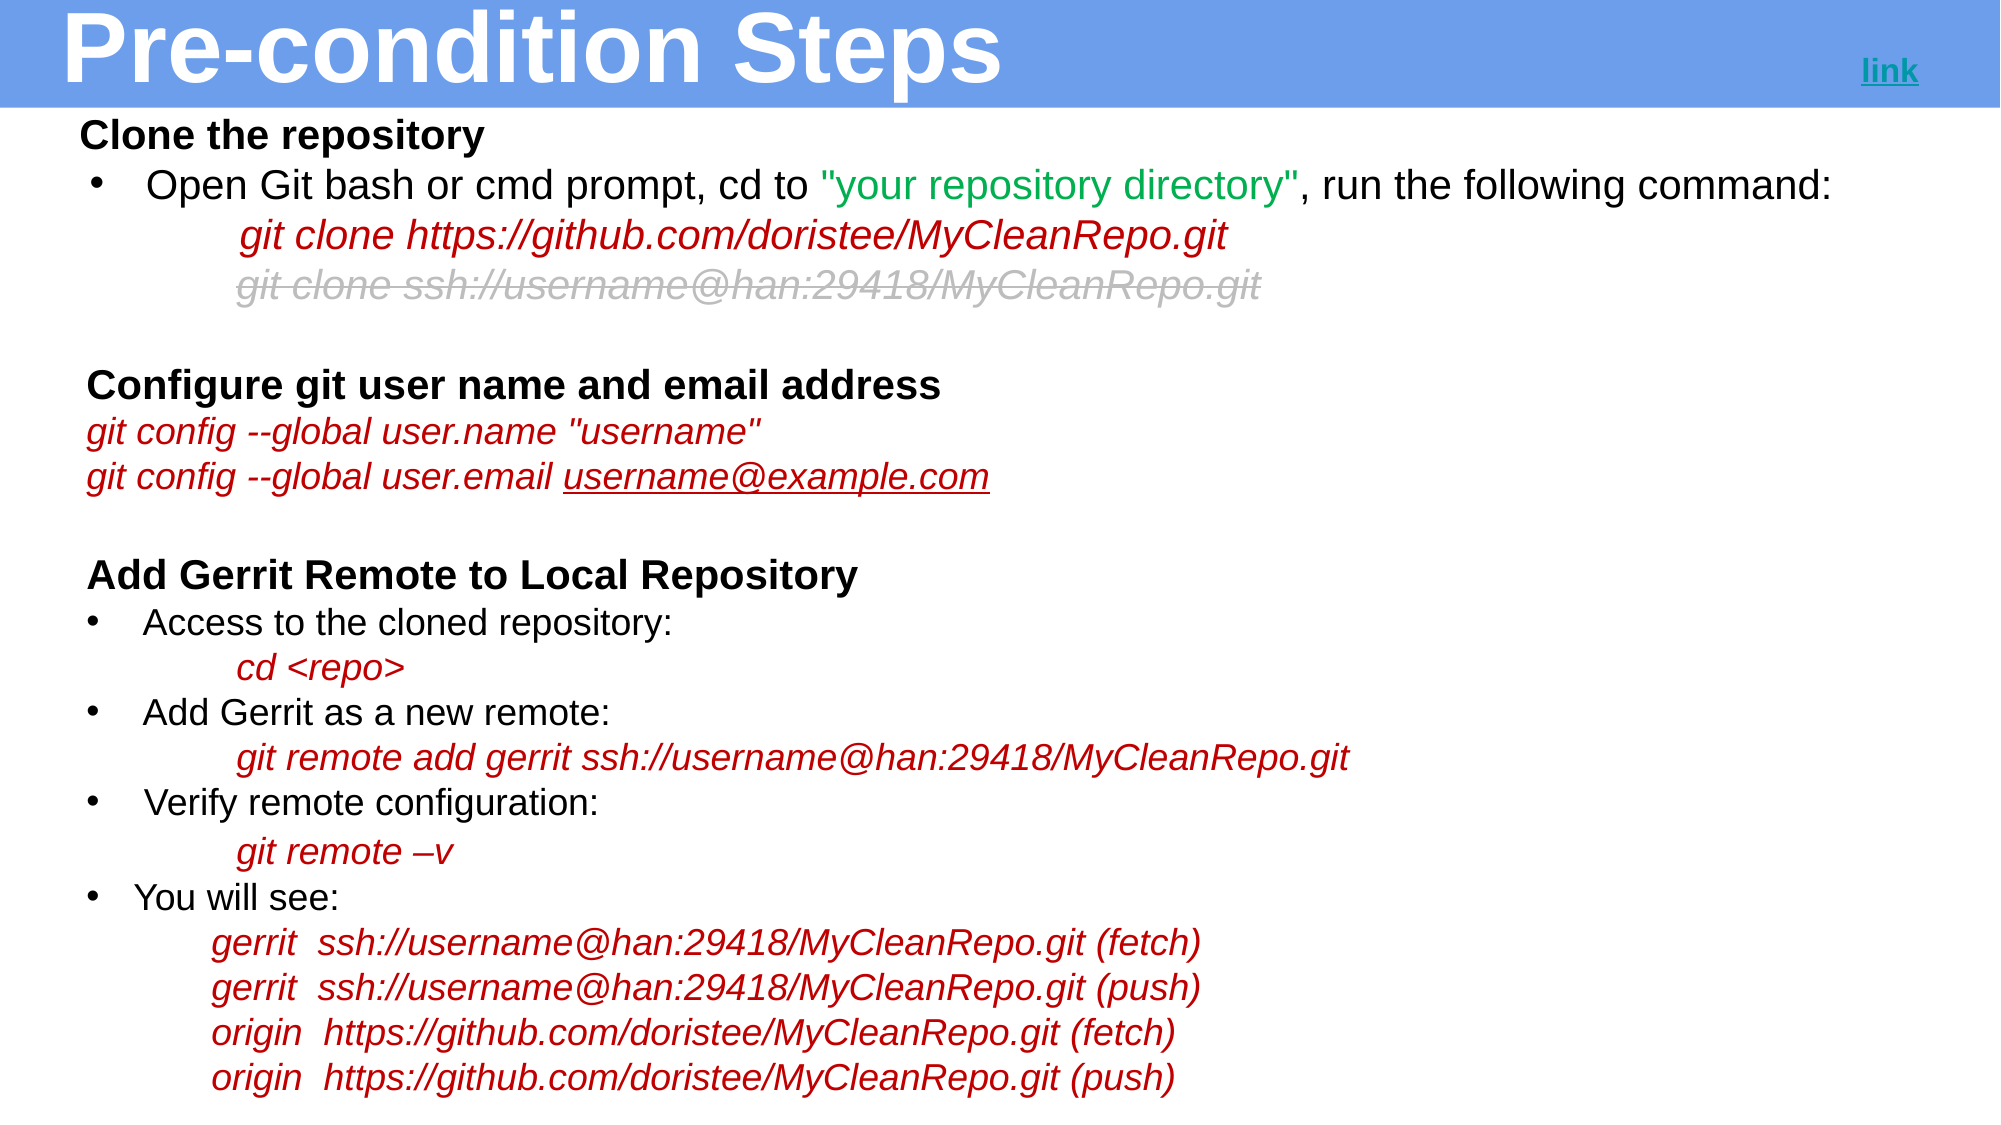

# Pre-condition Steps						link
Clone the repository
Open Git bash or cmd prompt, cd to "your repository directory", run the following command:
	git clone https://github.com/doristee/MyCleanRepo.git
	git clone ssh://username@han:29418/MyCleanRepo.git

Configure git user name and email address
git config --global user.name "username"
git config --global user.email username@example.com

Add Gerrit Remote to Local Repository
Access to the cloned repository:
	cd <repo>
Add Gerrit as a new remote:
	git remote add gerrit ssh://username@han:29418/MyCleanRepo.git
 Verify remote configuration:
	git remote –v
You will see:
gerrit  ssh://username@han:29418/MyCleanRepo.git (fetch)
gerrit  ssh://username@han:29418/MyCleanRepo.git (push)
origin  https://github.com/doristee/MyCleanRepo.git (fetch)
origin  https://github.com/doristee/MyCleanRepo.git (push)